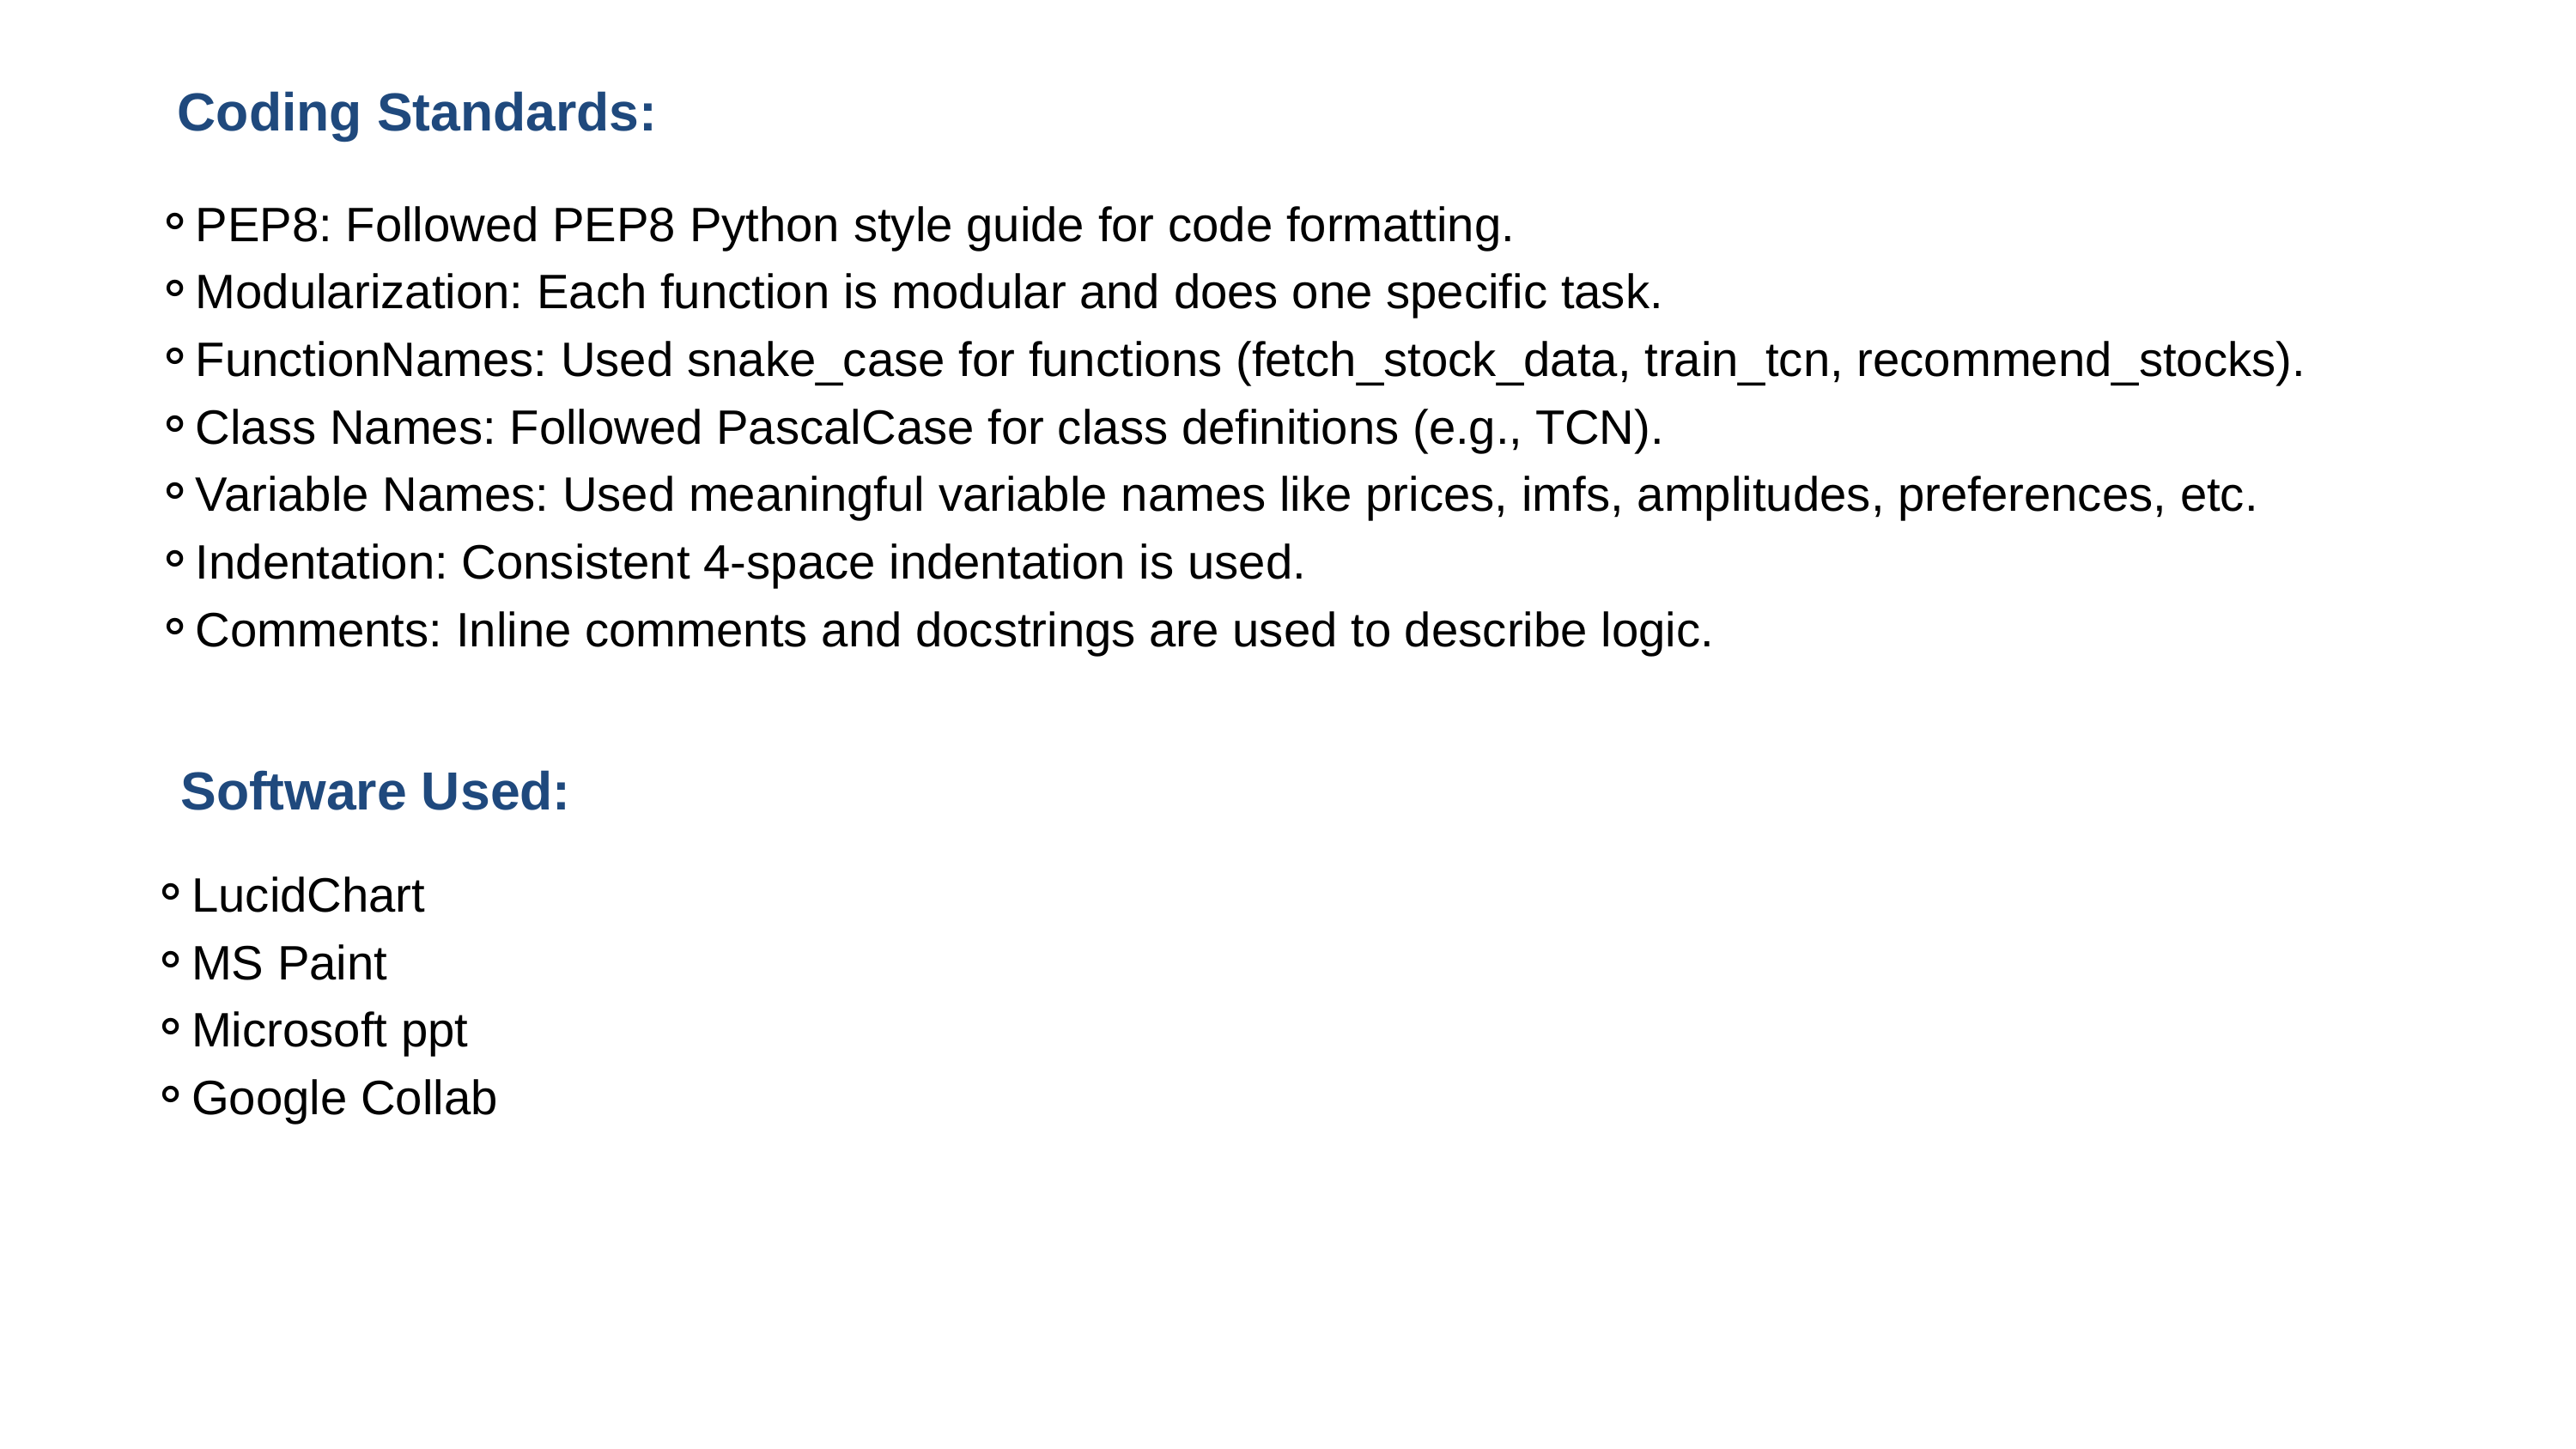

Coding Standards:

PEP8: Followed PEP8 Python style guide for code formatting.
Modularization: Each function is modular and does one specific task.
FunctionNames: Used snake_case for functions (fetch_stock_data, train_tcn, recommend_stocks).
Class Names: Followed PascalCase for class definitions (e.g., TCN).
Variable Names: Used meaningful variable names like prices, imfs, amplitudes, preferences, etc.
Indentation: Consistent 4-space indentation is used.
Comments: Inline comments and docstrings are used to describe logic.

Software Used:

LucidChart
MS Paint
Microsoft ppt
Google Collab